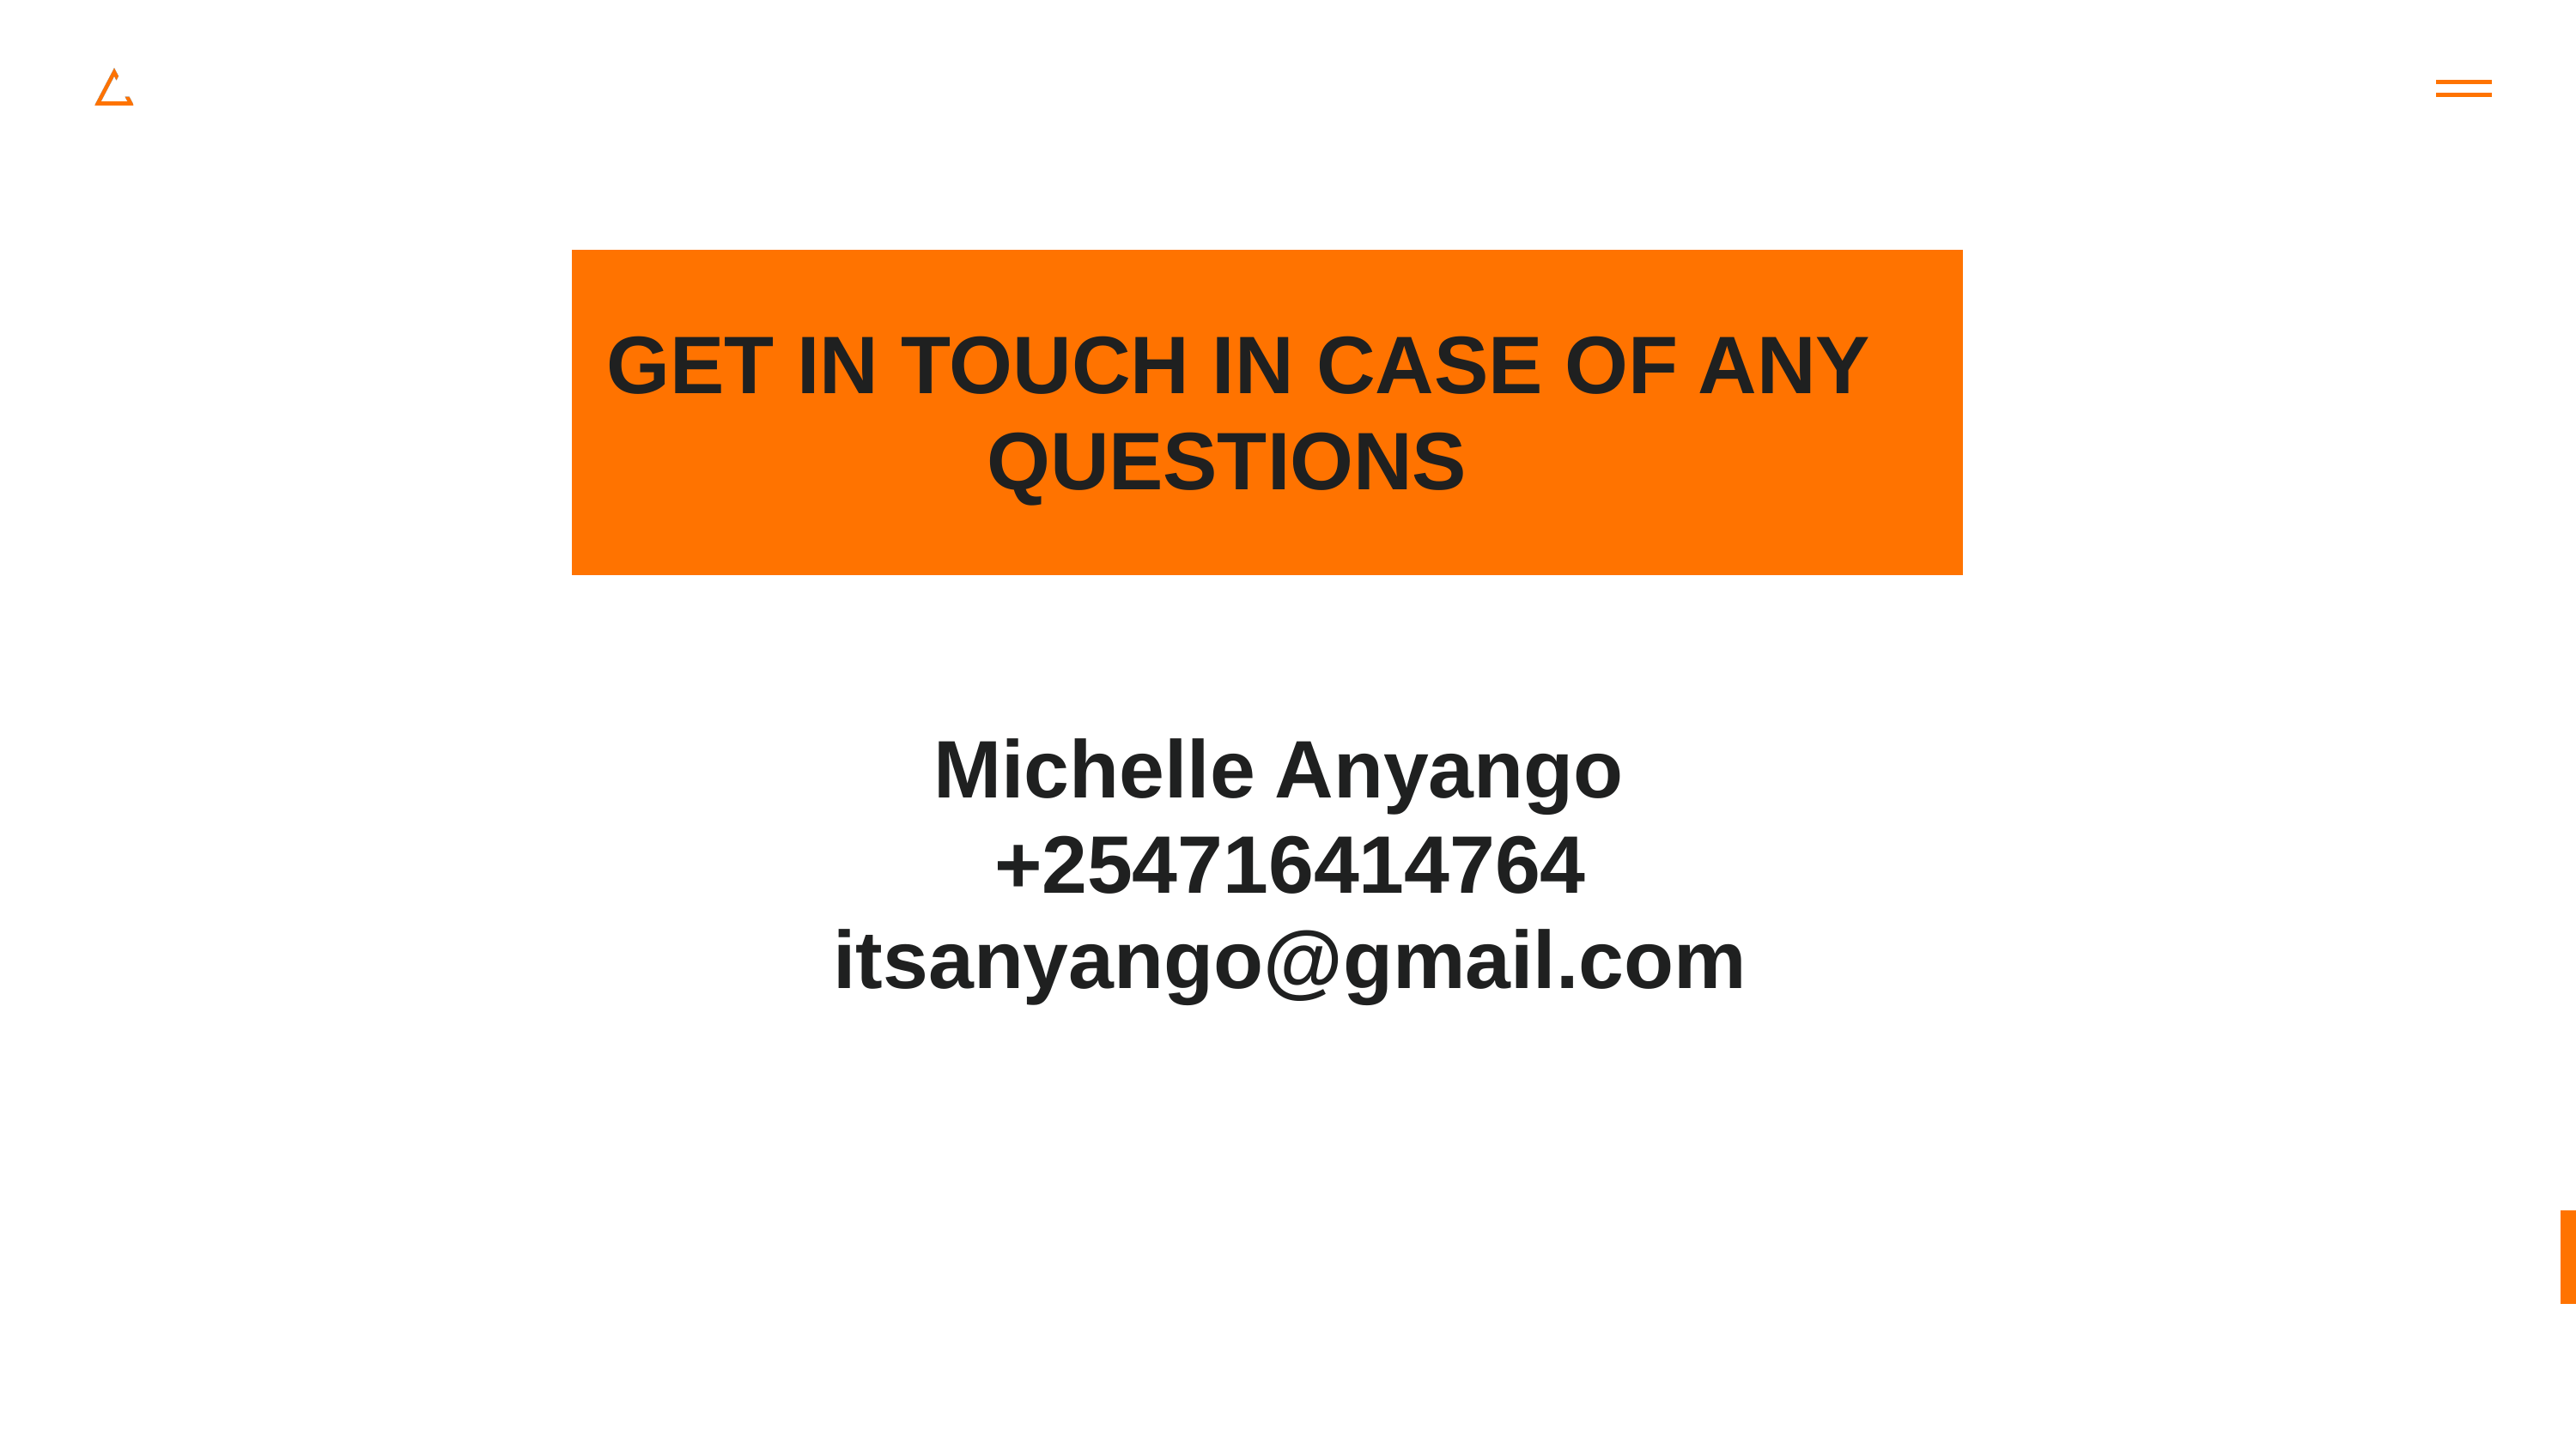

GET IN TOUCH IN CASE OF ANY QUESTIONS
Michelle Anyango
+254716414764
itsanyango@gmail.com
Learn More